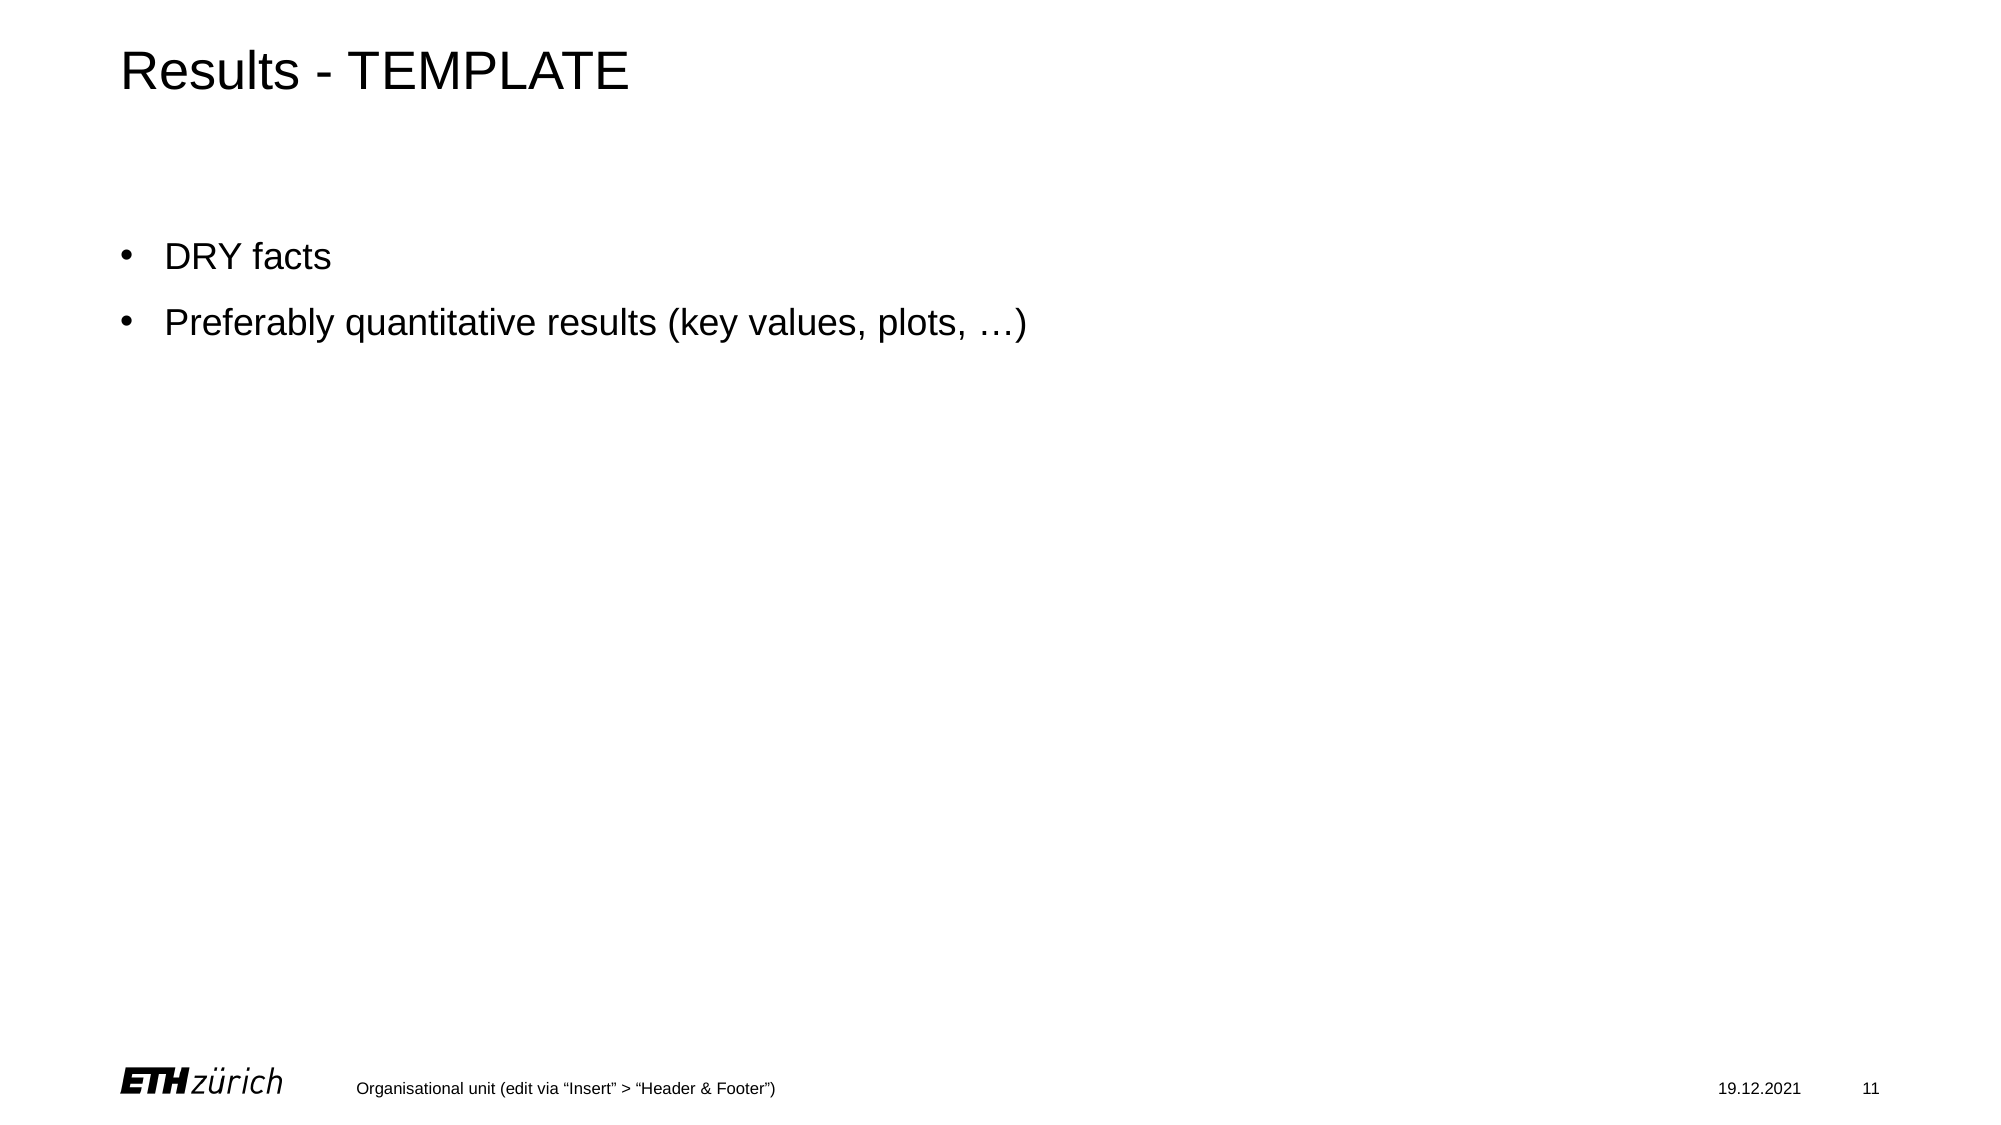

# Results - TEMPLATE
DRY facts
Preferably quantitative results (key values, plots, …)
Organisational unit (edit via “Insert” > “Header & Footer”)
19.12.2021
11